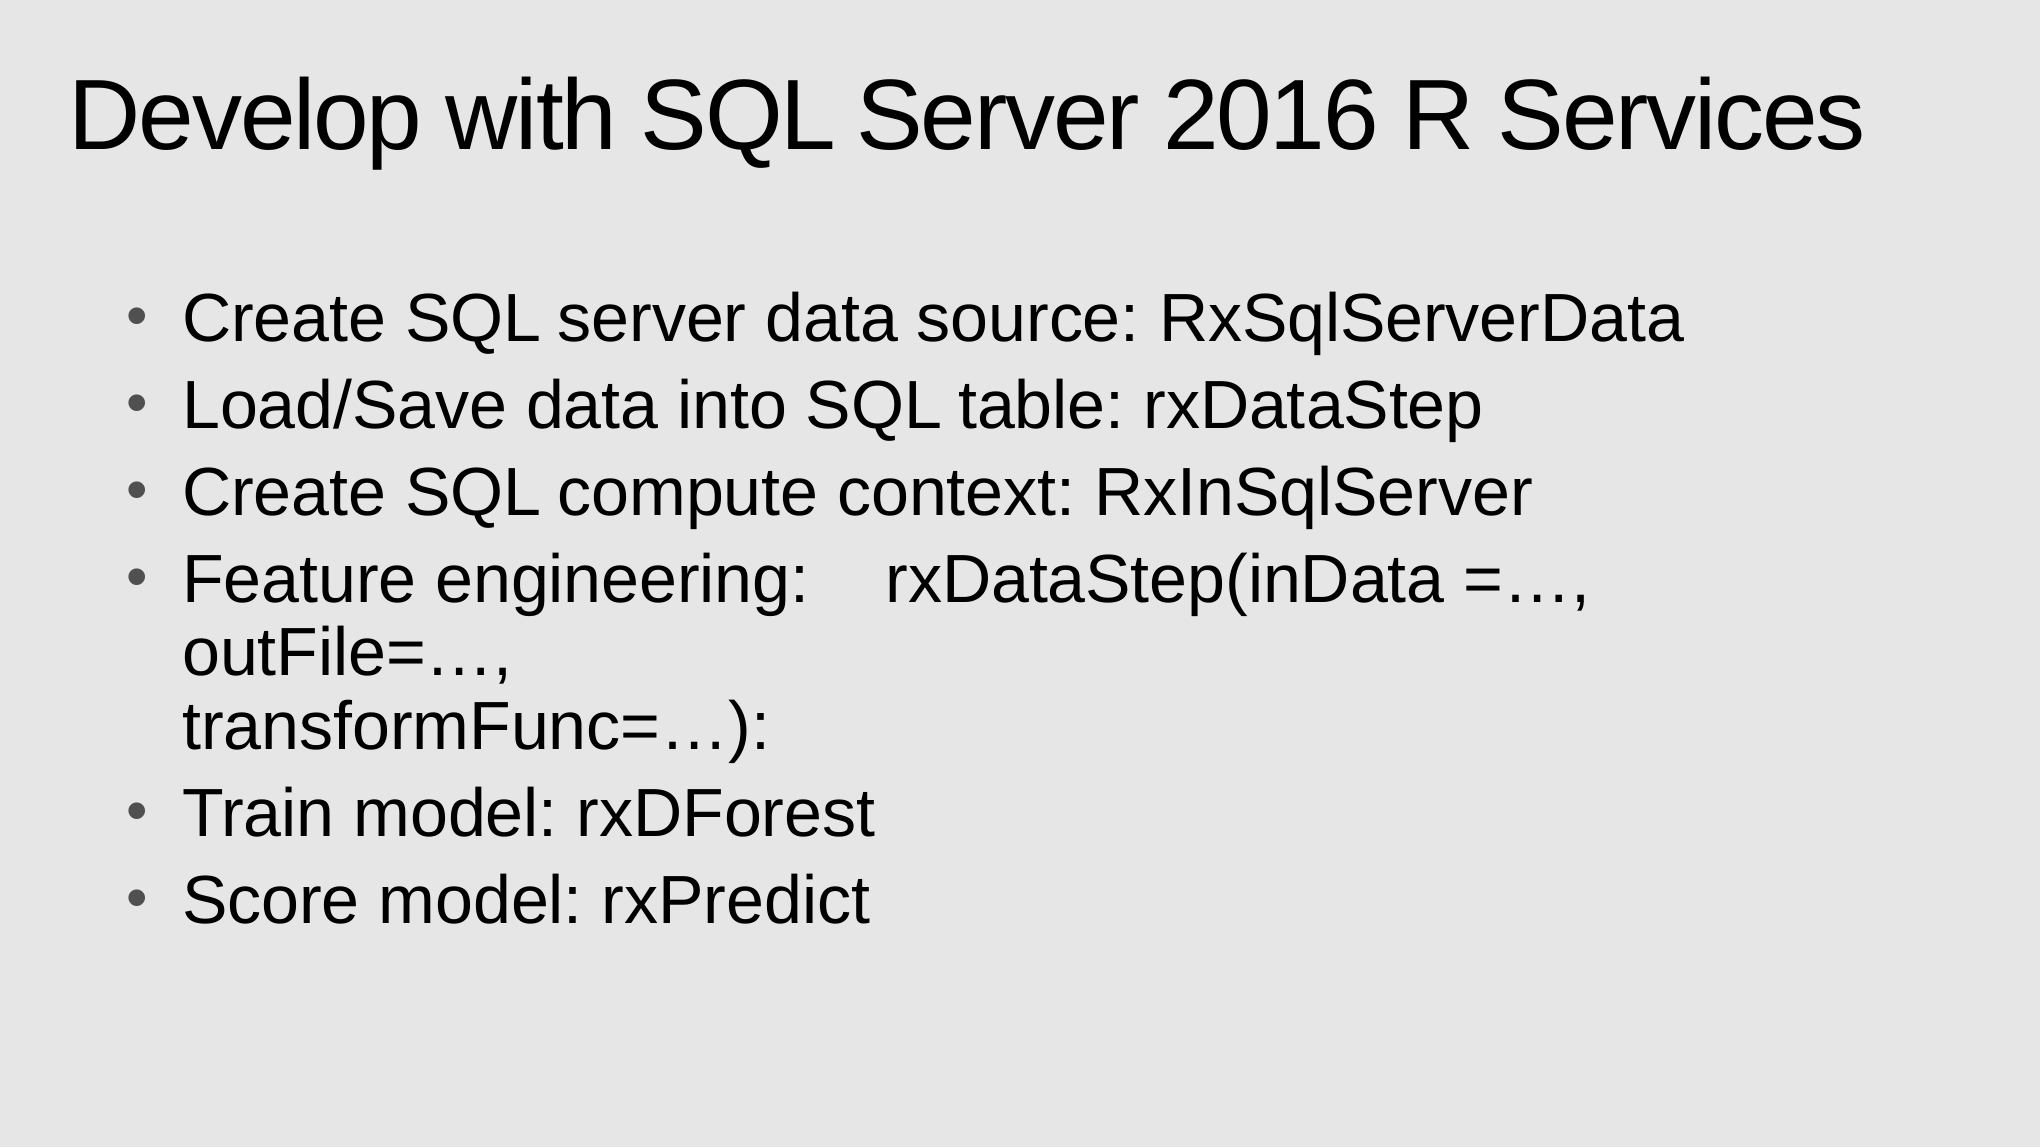

# Develop with SQL Server 2016 R Services
Create SQL server data source: RxSqlServerData
Load/Save data into SQL table: rxDataStep
Create SQL compute context: RxInSqlServer
Feature engineering:    rxDataStep(inData =…, outFile=…, 			                                 transformFunc=…):
Train model: rxDForest
Score model: rxPredict